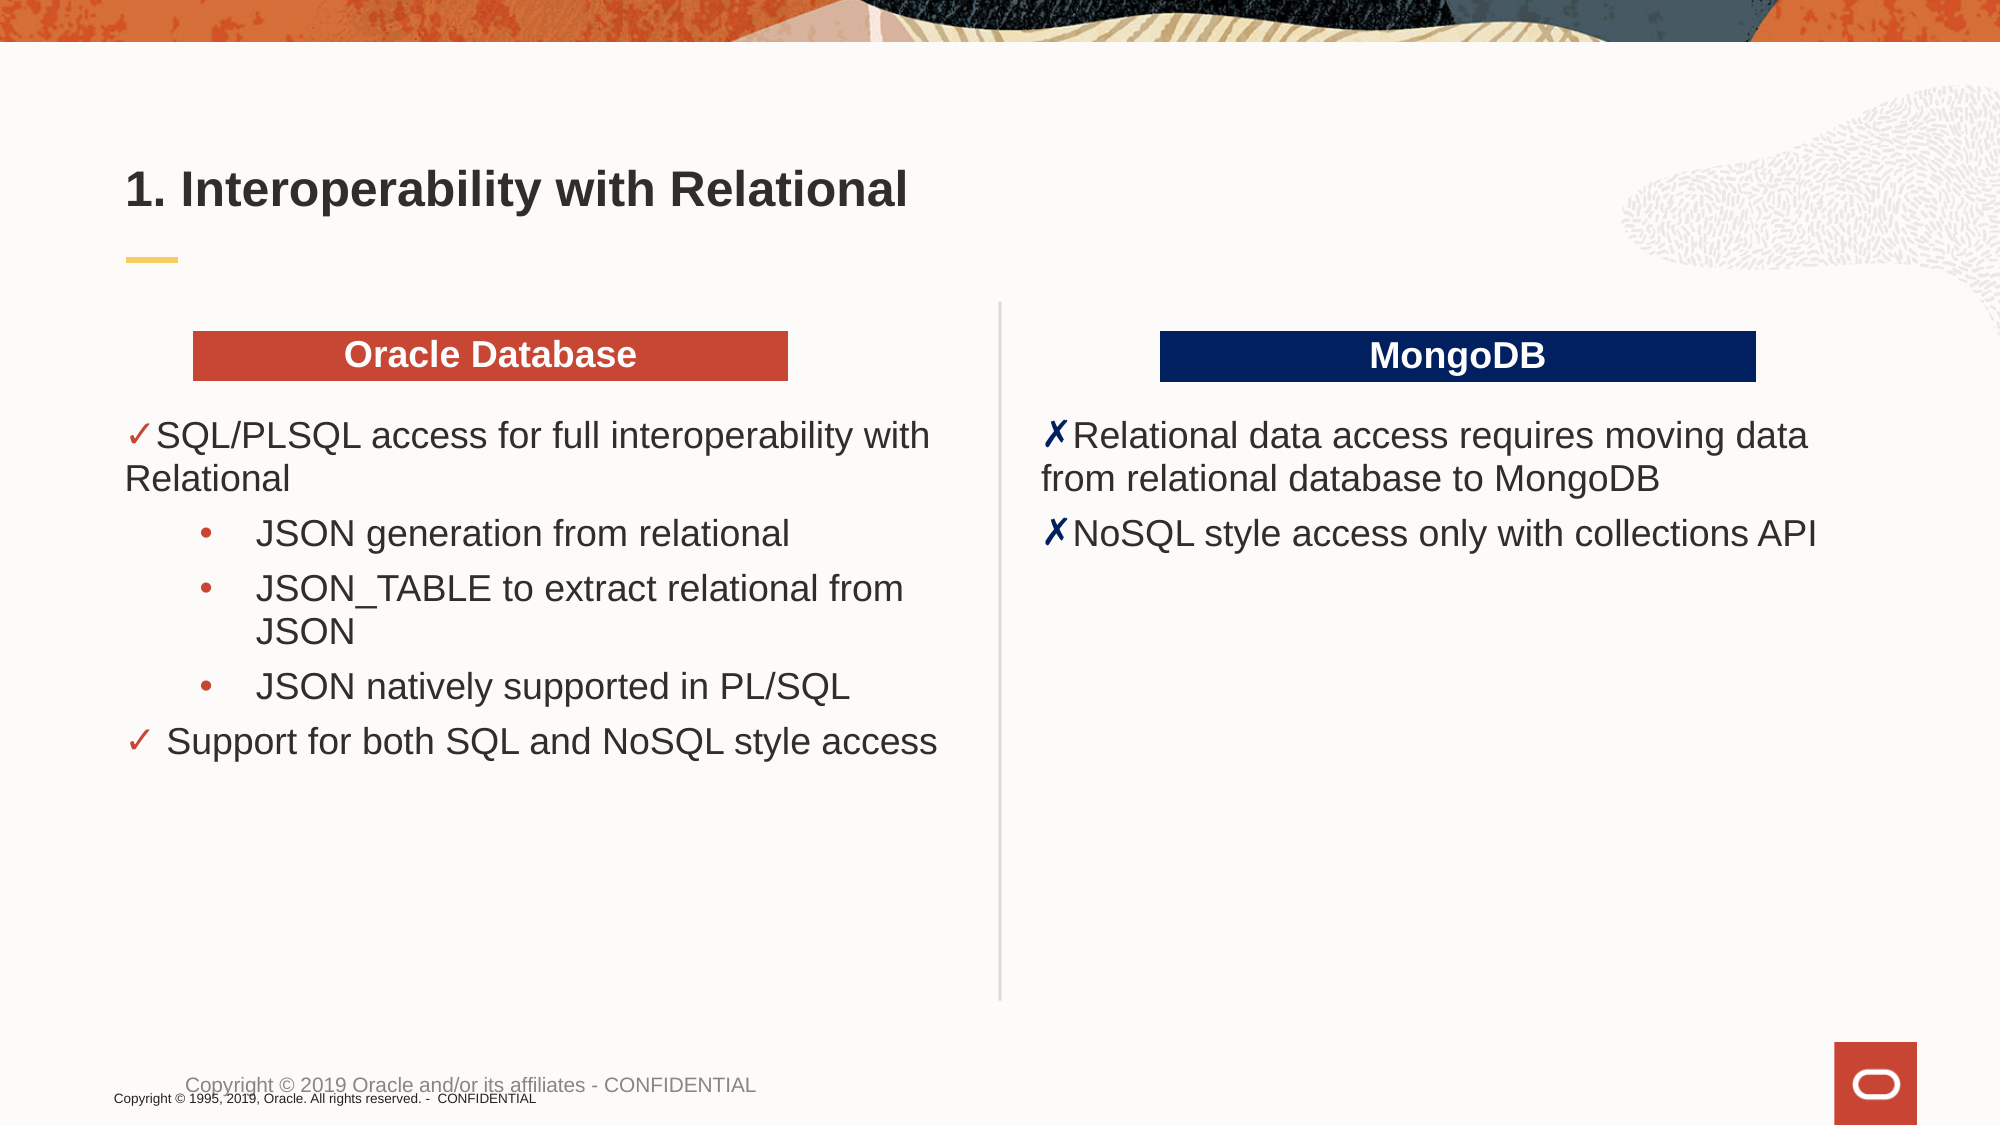

# 1. Interoperability with Relational

SQL/PLSQL access for full interoperability with Relational
JSON generation from relational
JSON_TABLE to extract relational from JSON
JSON natively supported in PL/SQL
 Support for both SQL and NoSQL style access

Relational data access requires moving data from relational database to MongoDB
NoSQL style access only with collections API

Oracle Database
MongoDB
Copyright © 2019 Oracle and/or its affiliates - CONFIDENTIAL
Copyright © 1995, 2019, Oracle. All rights reserved. -  CONFIDENTIAL